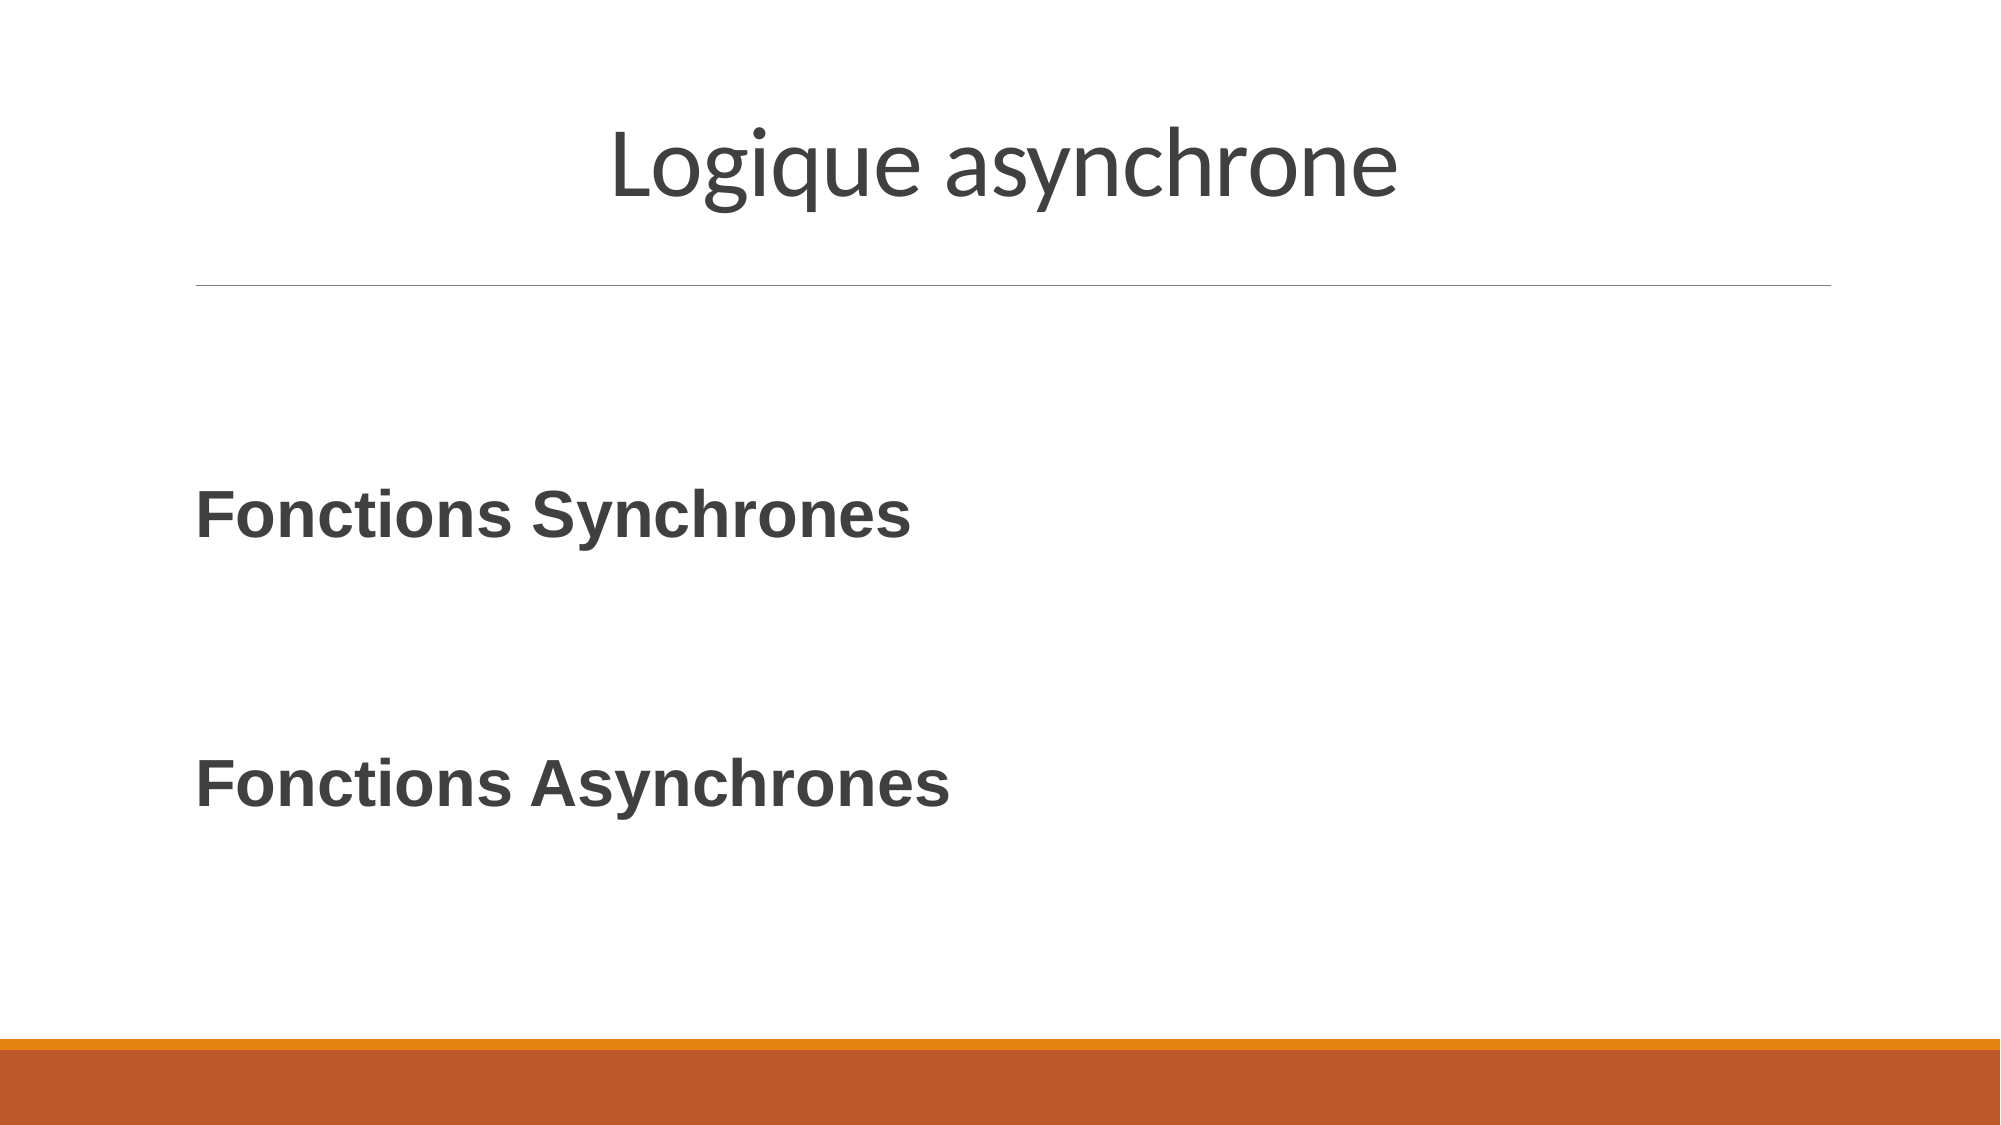

# Logique asynchrone
Fonctions Synchrones
Fonctions Asynchrones